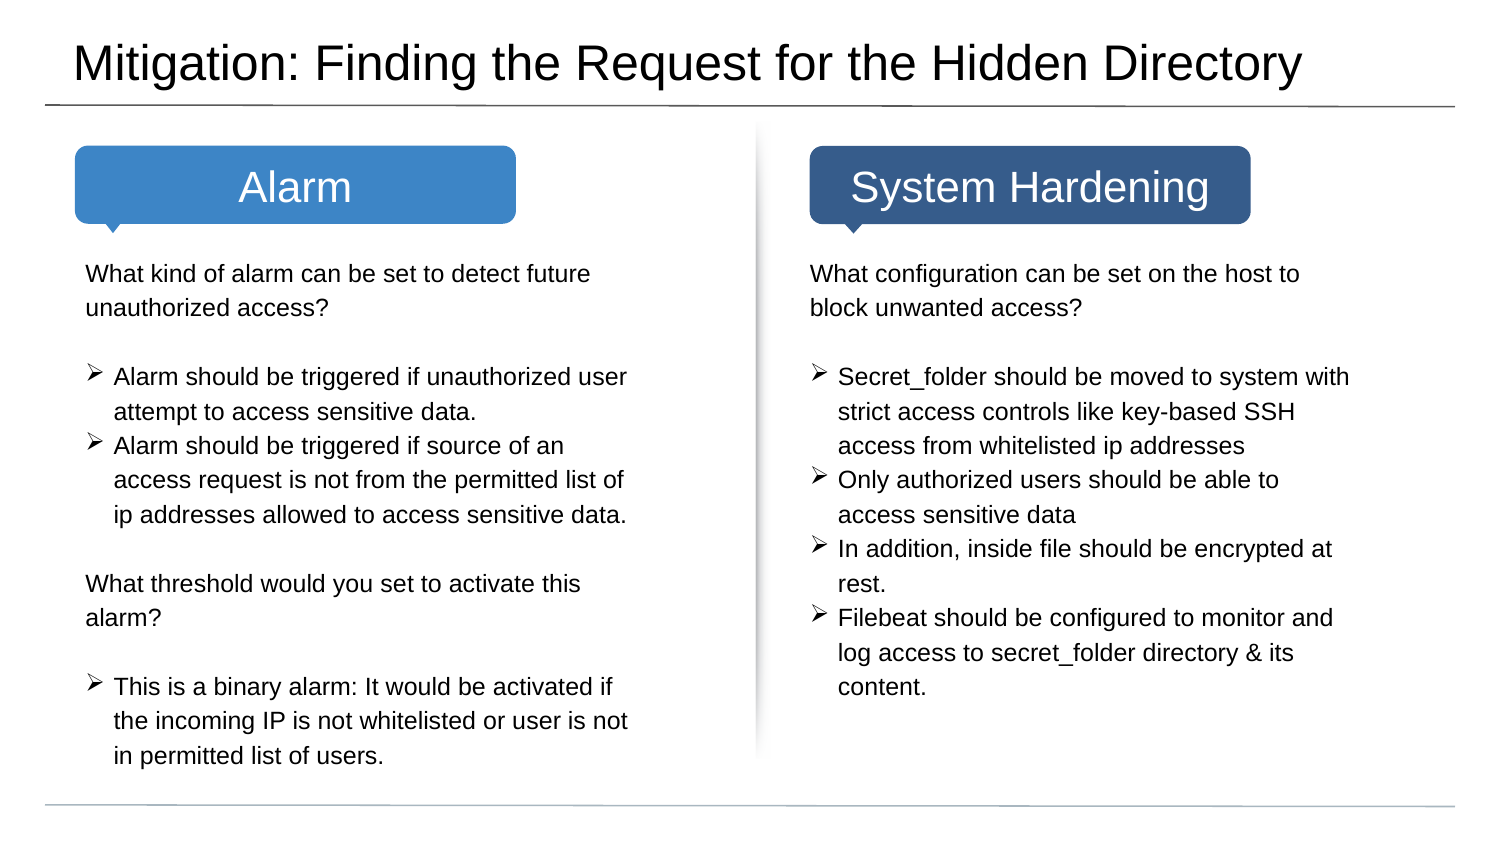

# Mitigation: Finding the Request for the Hidden Directory
What kind of alarm can be set to detect future unauthorized access?

Alarm should be triggered if unauthorized user attempt to access sensitive data.
Alarm should be triggered if source of an access request is not from the permitted list of ip addresses allowed to access sensitive data.

What threshold would you set to activate this alarm?

This is a binary alarm: It would be activated if the incoming IP is not whitelisted or user is not in permitted list of users.

What configuration can be set on the host to block unwanted access?

Secret_folder should be moved to system with strict access controls like key-based SSH access from whitelisted ip addresses
Only authorized users should be able to access sensitive data
In addition, inside file should be encrypted at rest.
Filebeat should be configured to monitor and log access to secret_folder directory & its content.